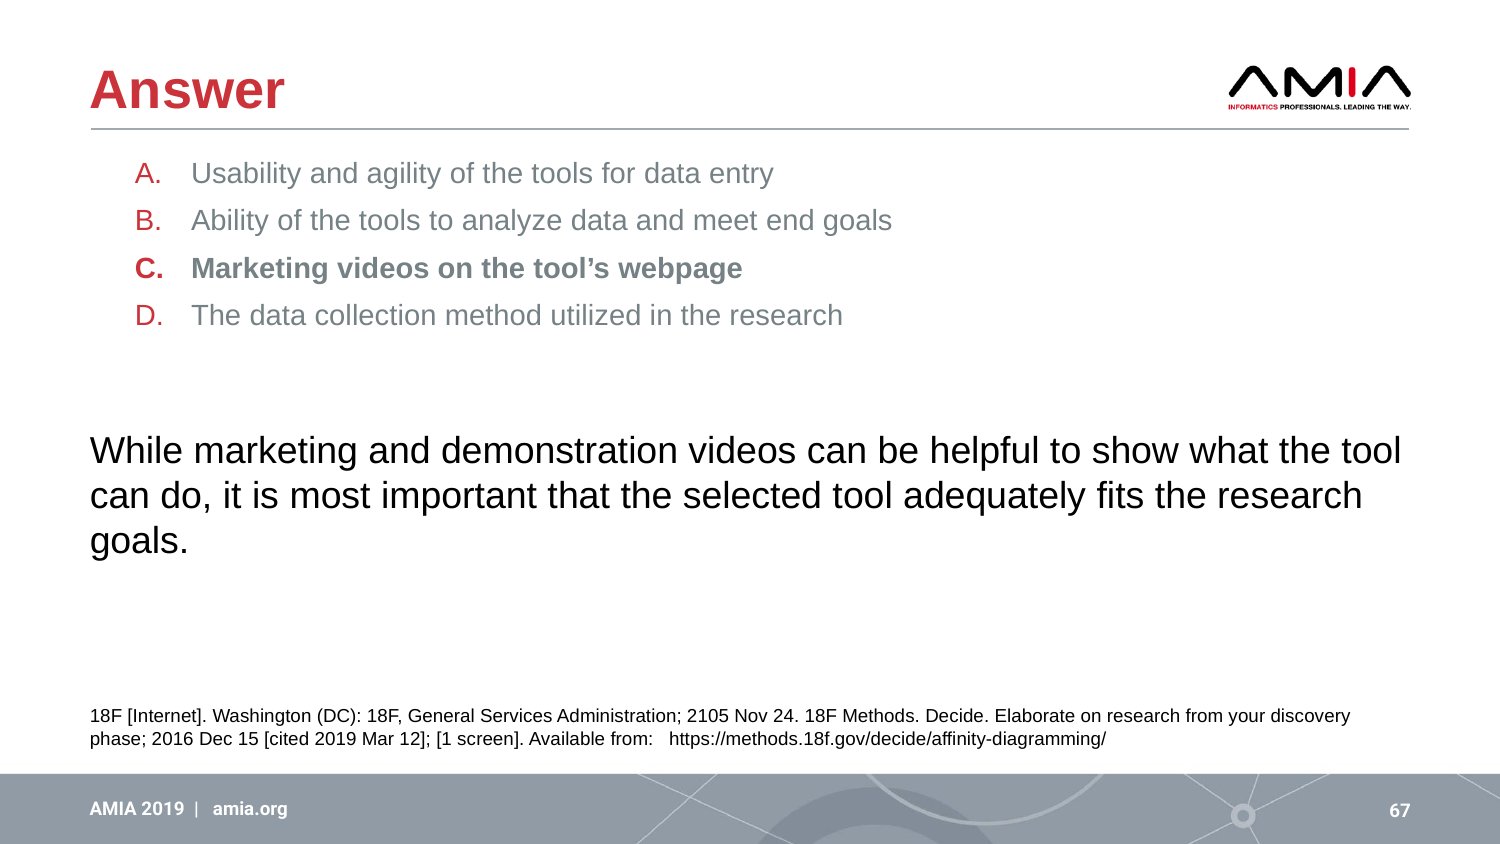

# Answer
Usability and agility of the tools for data entry
Ability of the tools to analyze data and meet end goals
Marketing videos on the tool’s webpage
The data collection method utilized in the research

While marketing and demonstration videos can be helpful to show what the tool can do, it is most important that the selected tool adequately fits the research goals.

18F [Internet]. Washington (DC): 18F, General Services Administration; 2105 Nov 24. 18F Methods. Decide. Elaborate on research from your discovery phase; 2016 Dec 15 [cited 2019 Mar 12]; [1 screen]. Available from:   https://methods.18f.gov/decide/affinity-diagramming/
AMIA 2019  |   amia.org
67